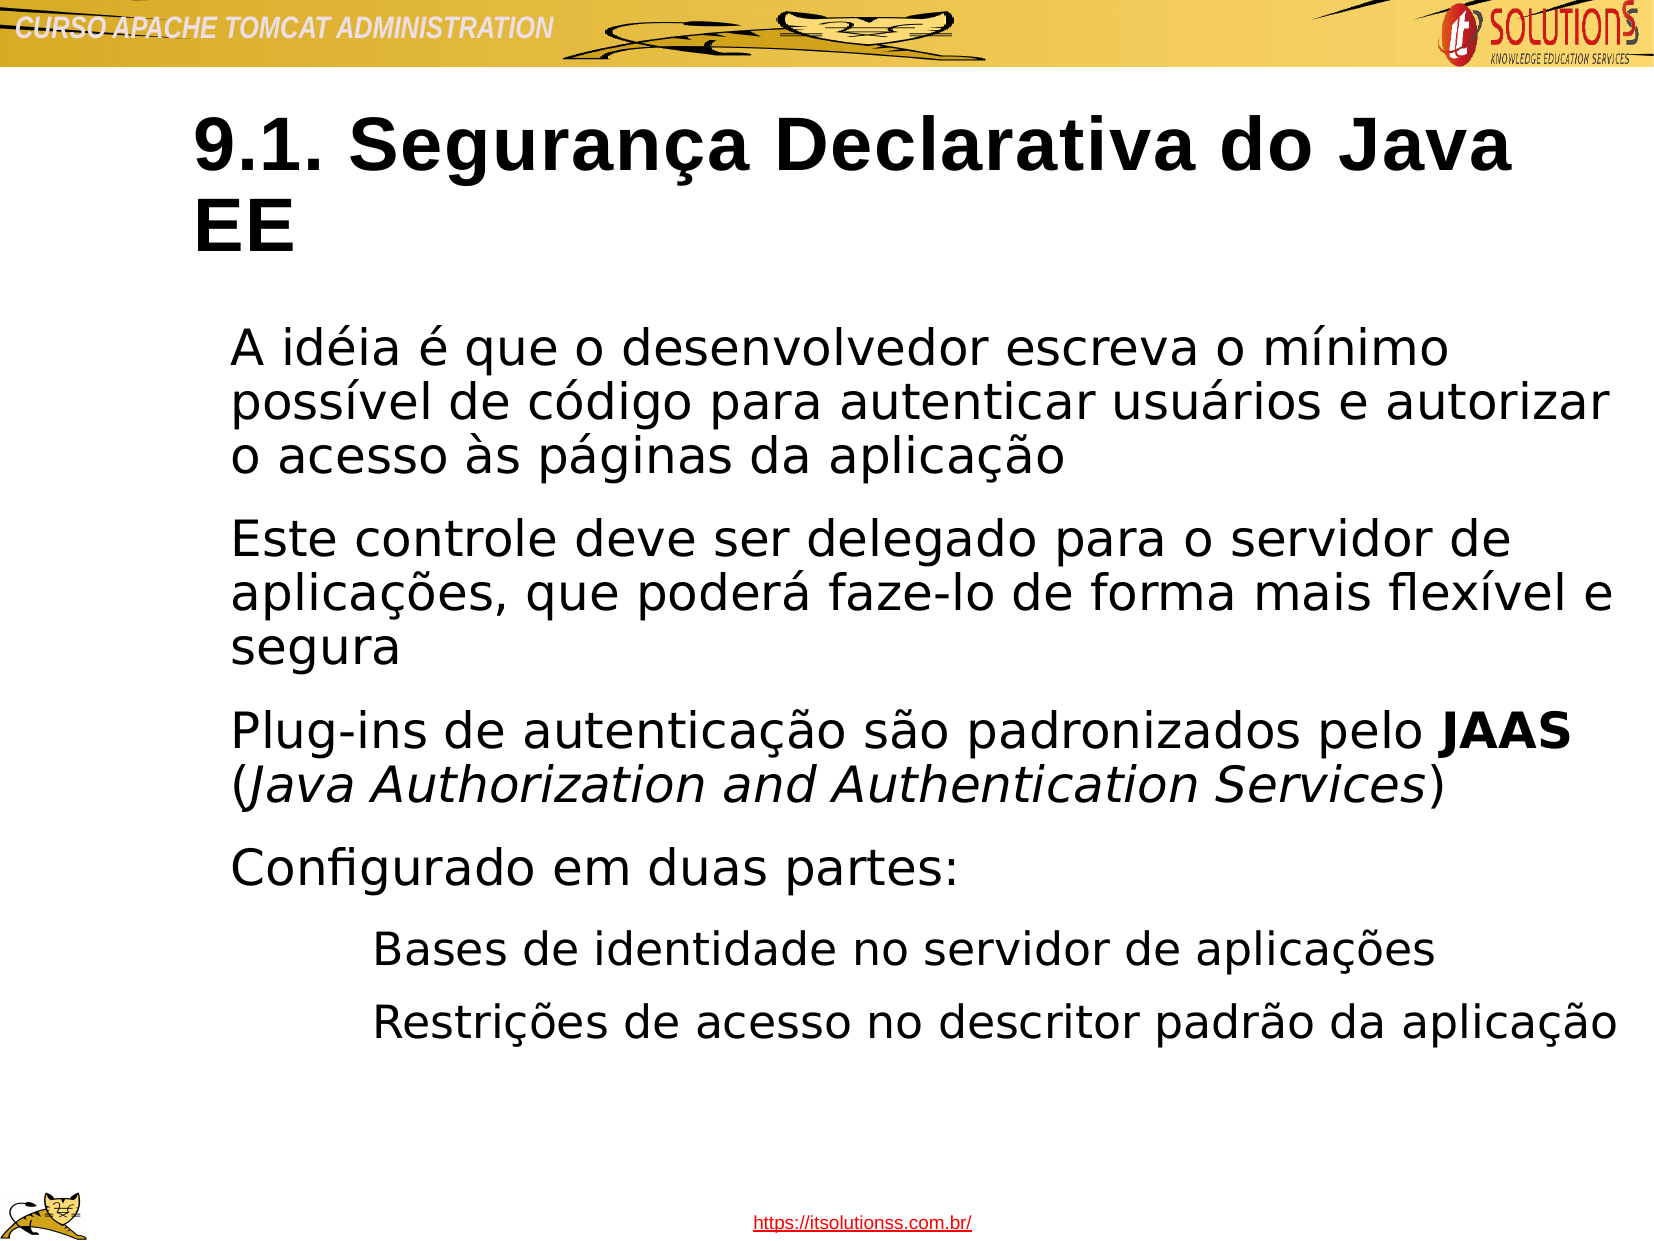

9.1. Segurança Declarativa do Java EE
A idéia é que o desenvolvedor escreva o mínimo possível de código para autenticar usuários e autorizar o acesso às páginas da aplicação
Este controle deve ser delegado para o servidor de aplicações, que poderá faze-lo de forma mais flexível e segura
Plug-ins de autenticação são padronizados pelo JAAS (Java Authorization and Authentication Services)
Configurado em duas partes:
Bases de identidade no servidor de aplicações
Restrições de acesso no descritor padrão da aplicação